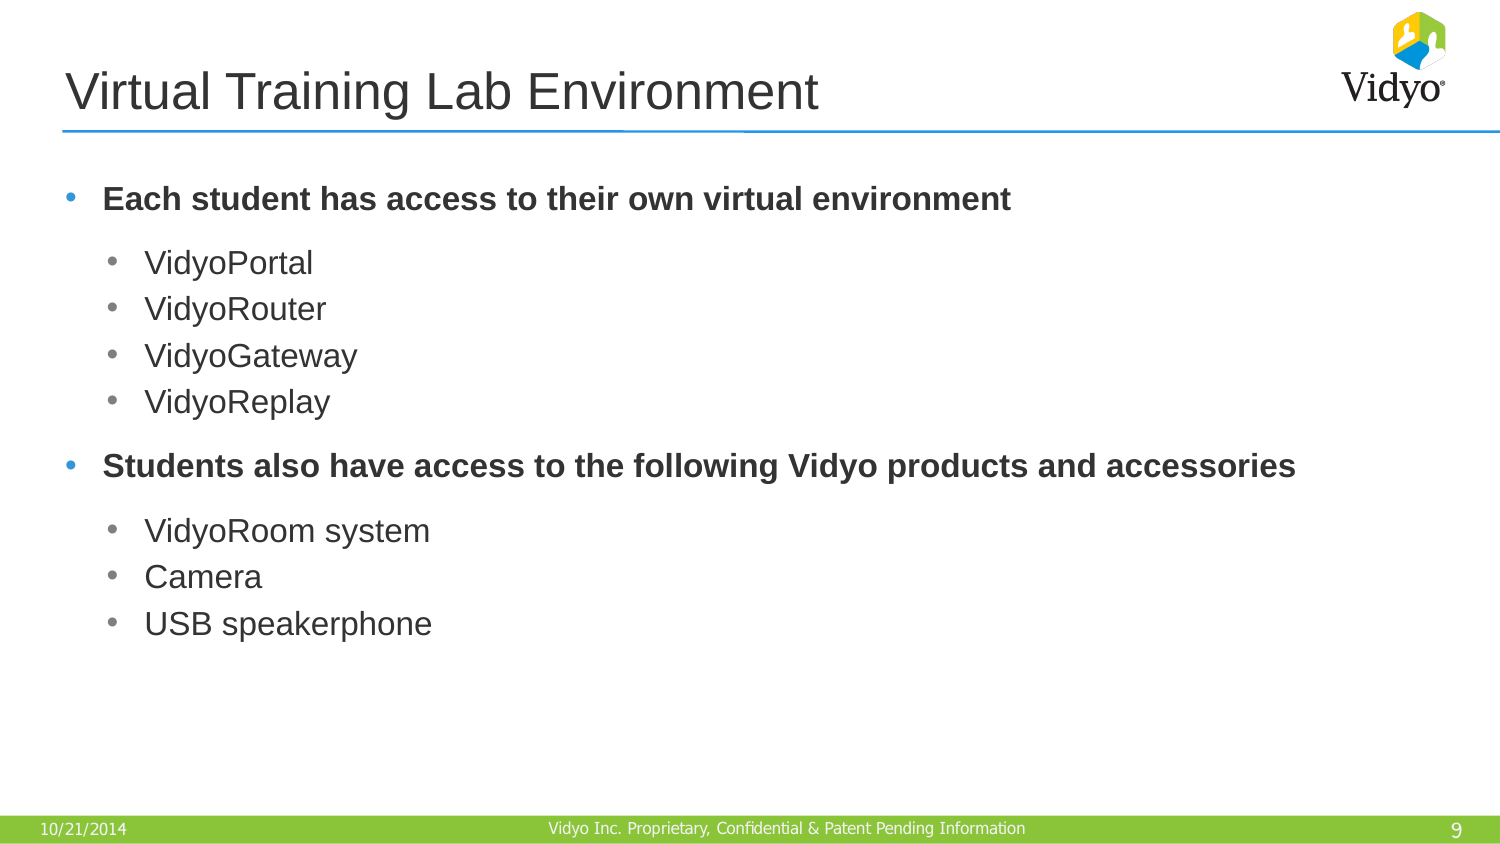

# Virtual Training Lab Environment
Each student has access to their own virtual environment

VidyoPortal
VidyoRouter
VidyoGateway
VidyoReplay

Students also have access to the following Vidyo products and accessories

VidyoRoom system
Camera
USB speakerphone